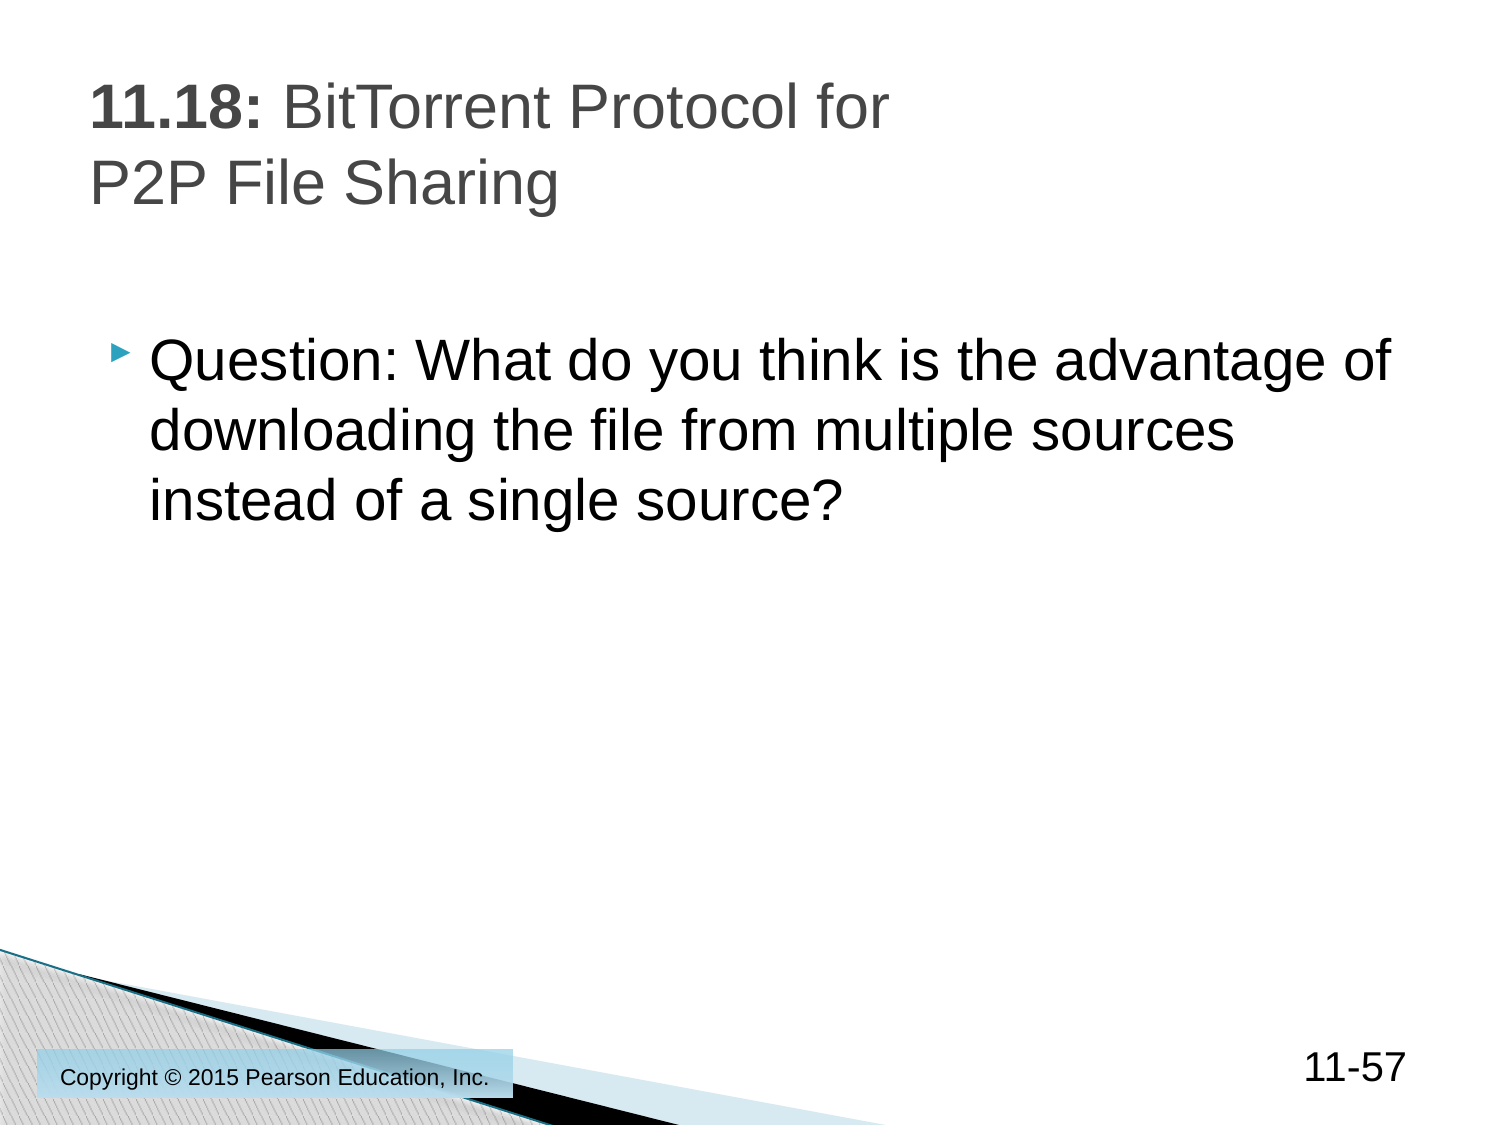

# 11.18: BitTorrent Protocol for P2P File Sharing
Question: What do you think is the advantage of downloading the file from multiple sources instead of a single source?
11-57
Copyright © 2015 Pearson Education, Inc.